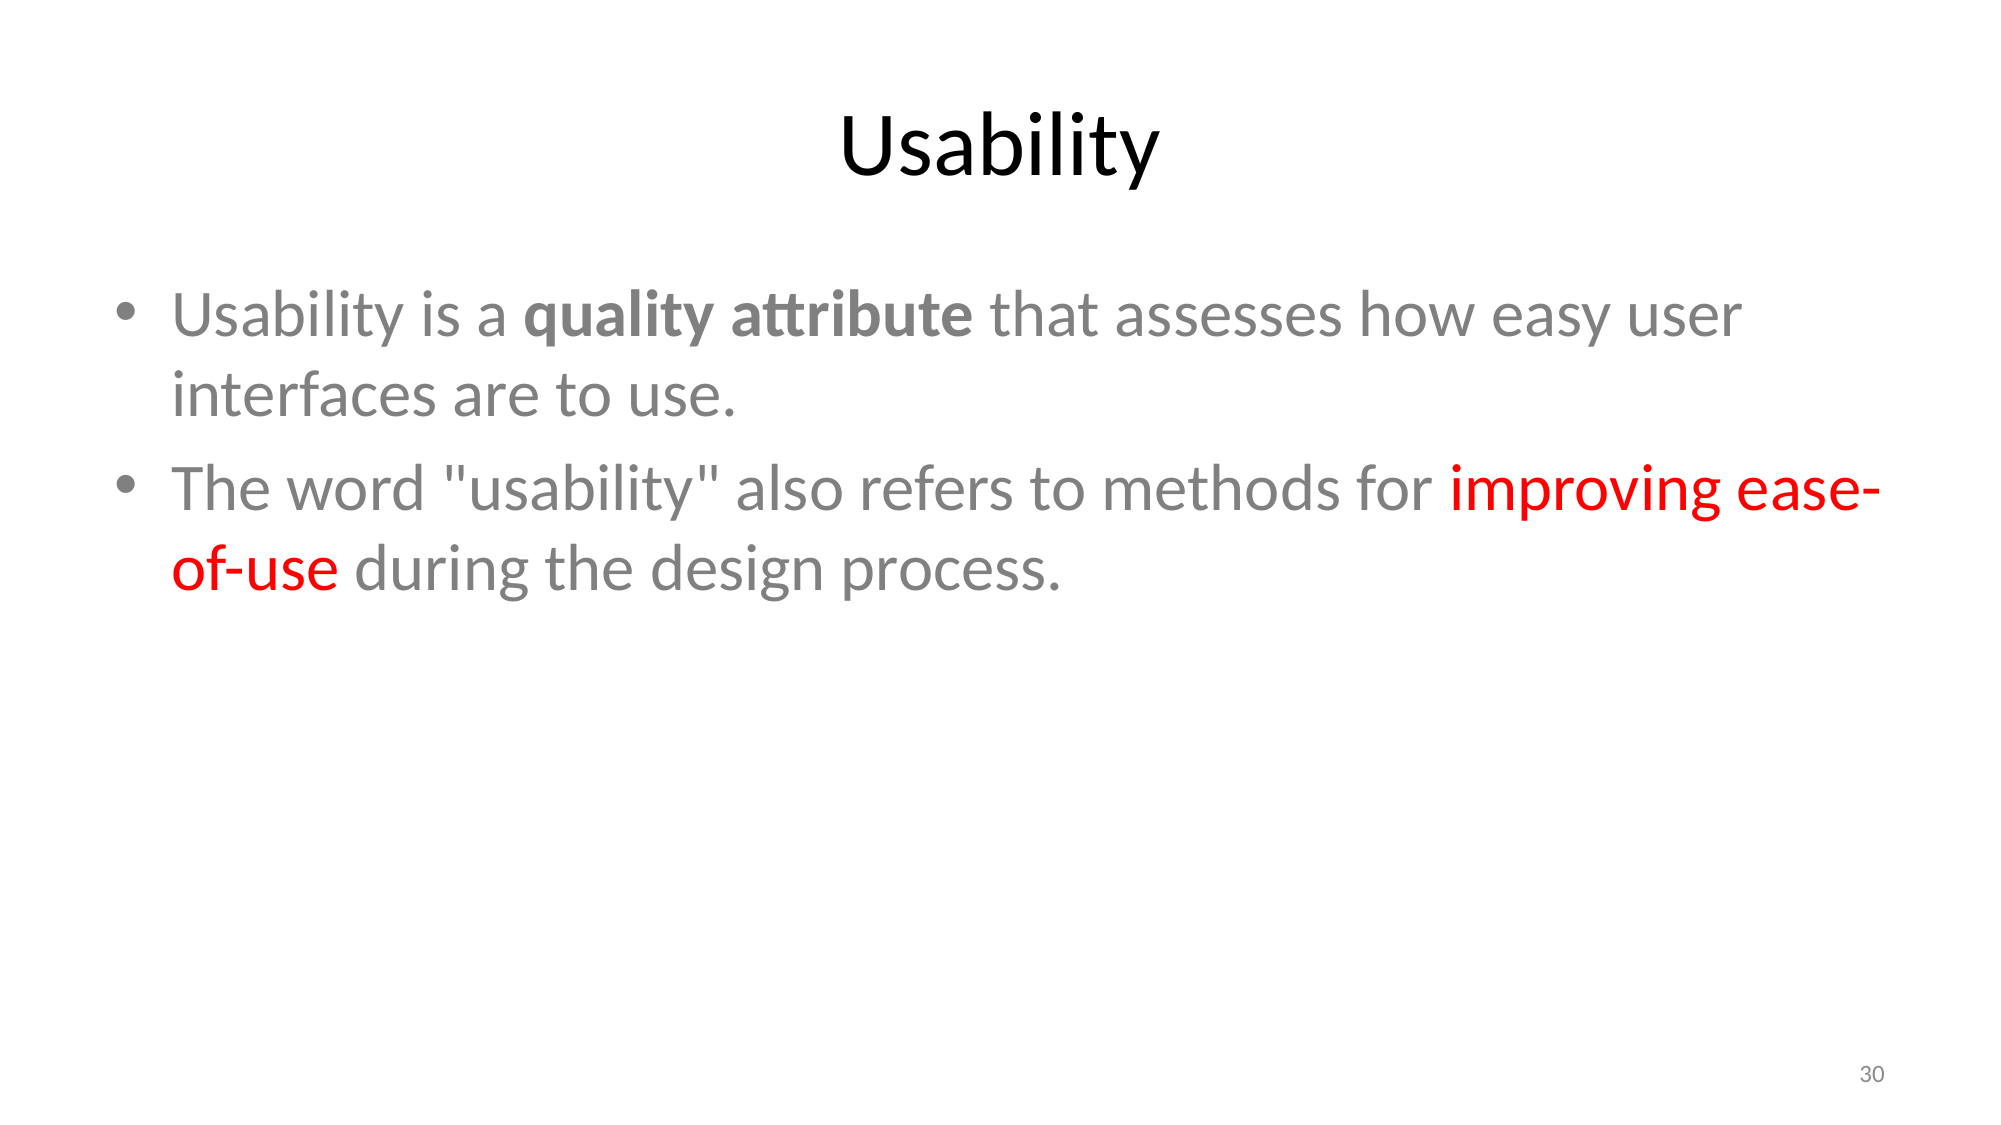

# Usability
Usability is a quality attribute that assesses how easy user interfaces are to use.
The word "usability" also refers to methods for improving ease-of-use during the design process.
30